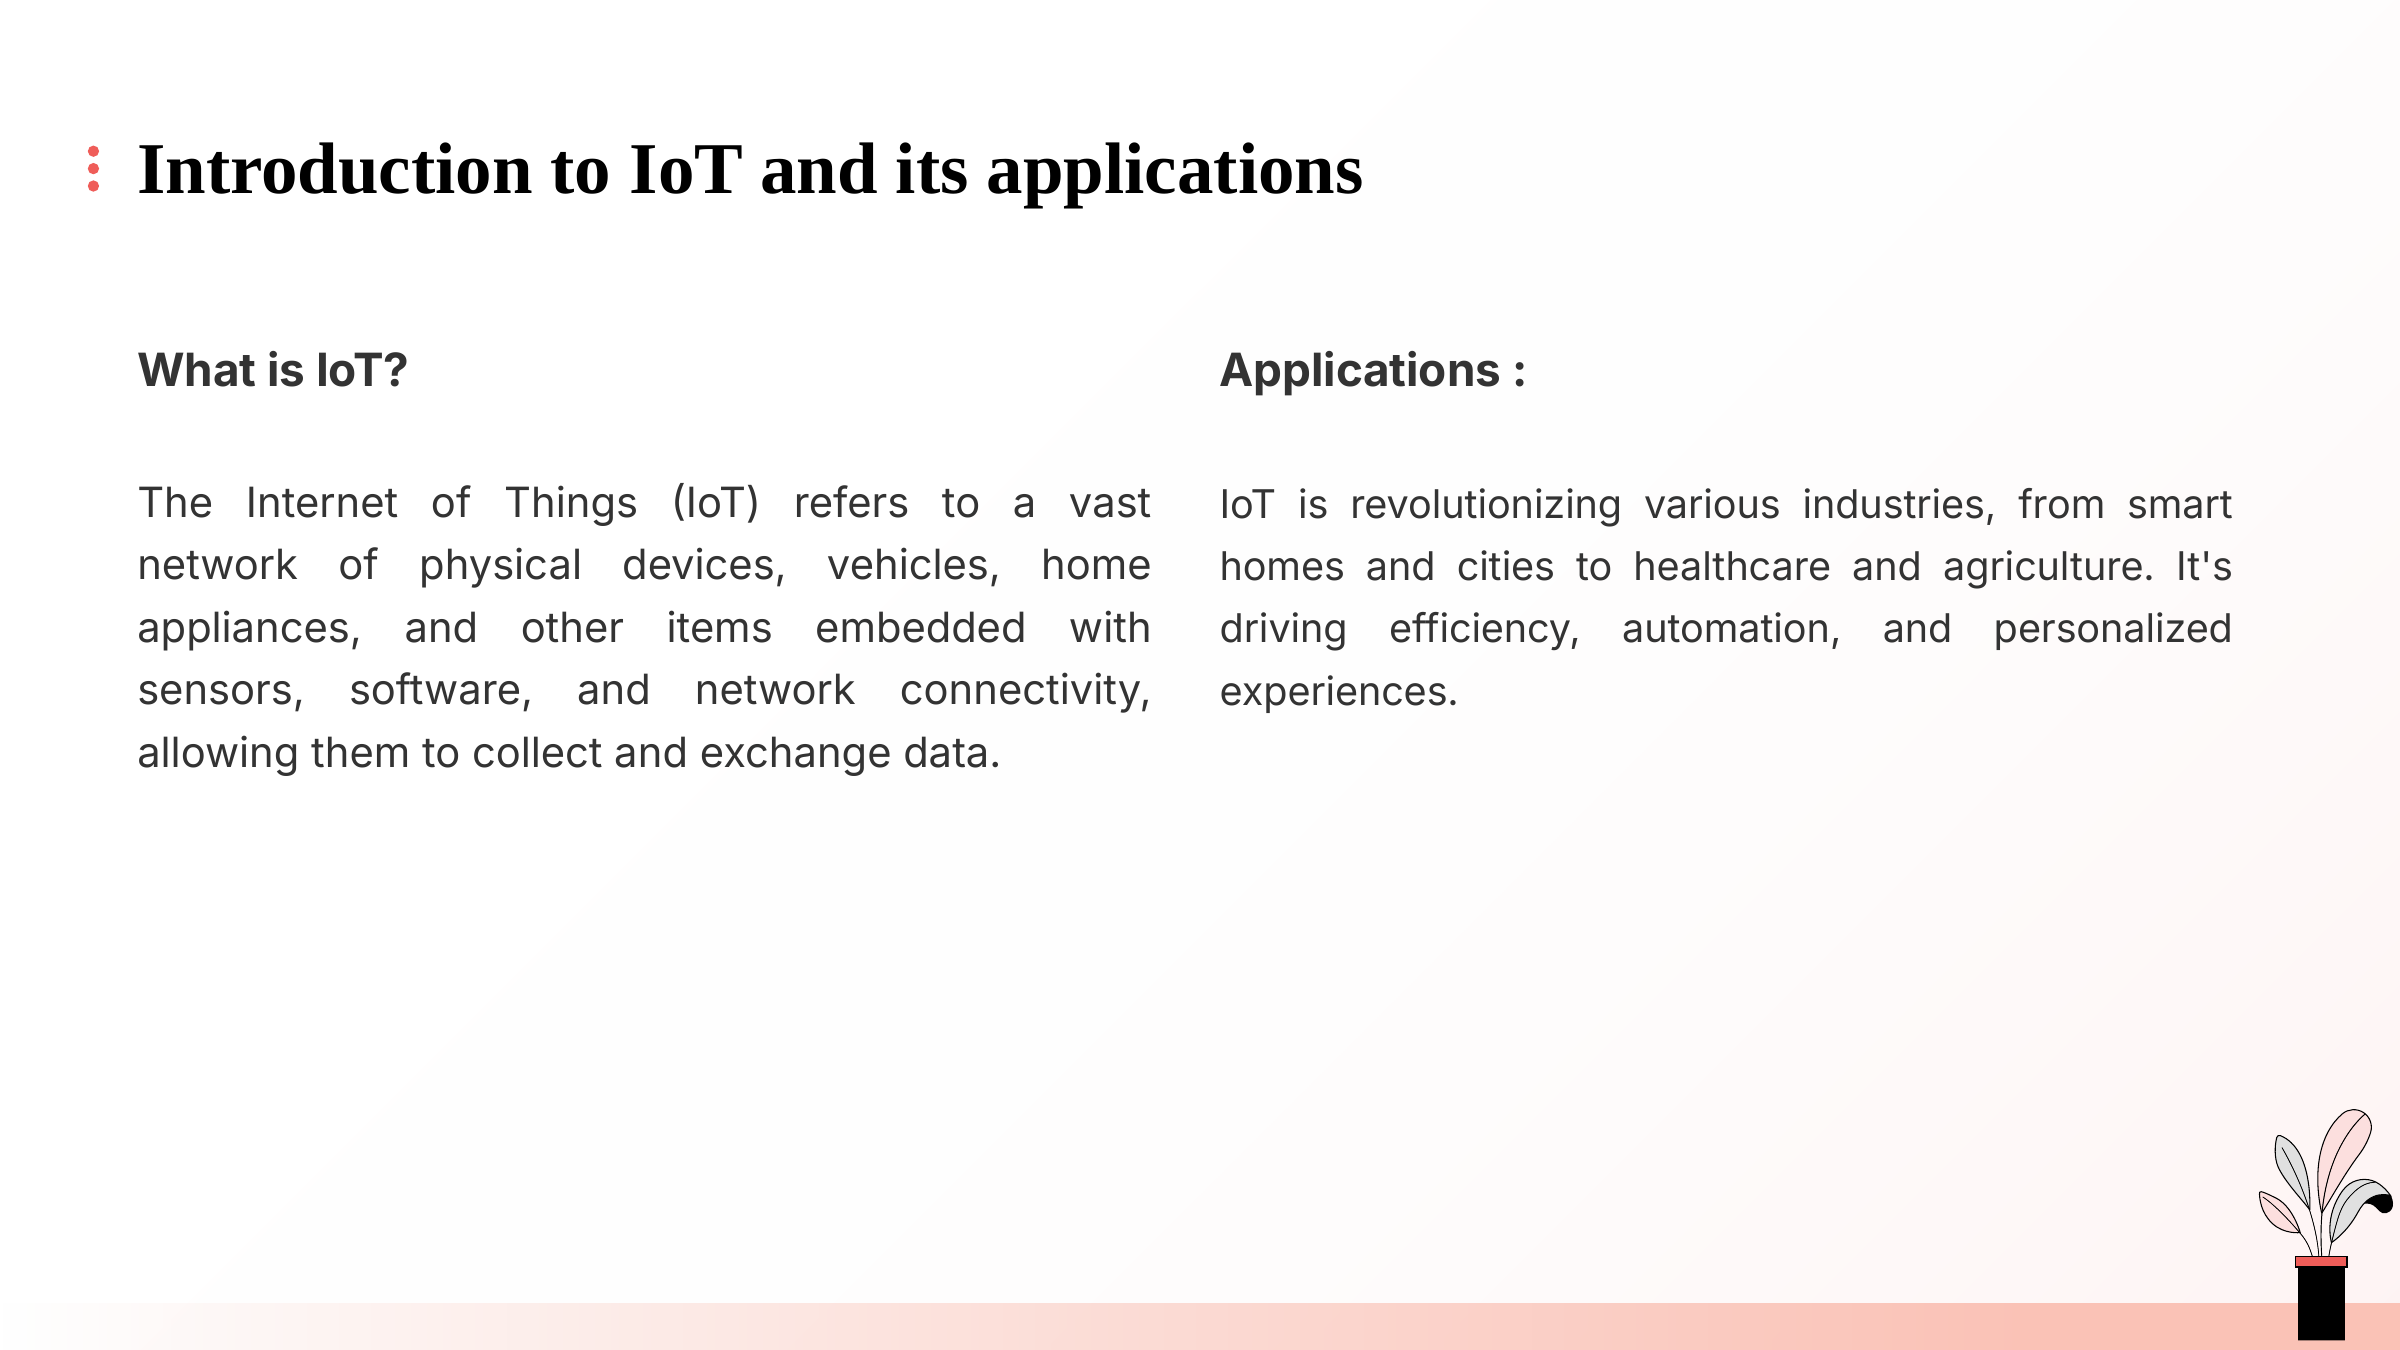

Introduction to IoT and its applications
What is IoT?
Applications :
The Internet of Things (IoT) refers to a vast network of physical devices, vehicles, home appliances, and other items embedded with sensors, software, and network connectivity, allowing them to collect and exchange data.
IoT is revolutionizing various industries, from smart homes and cities to healthcare and agriculture. It's driving efficiency, automation, and personalized experiences.